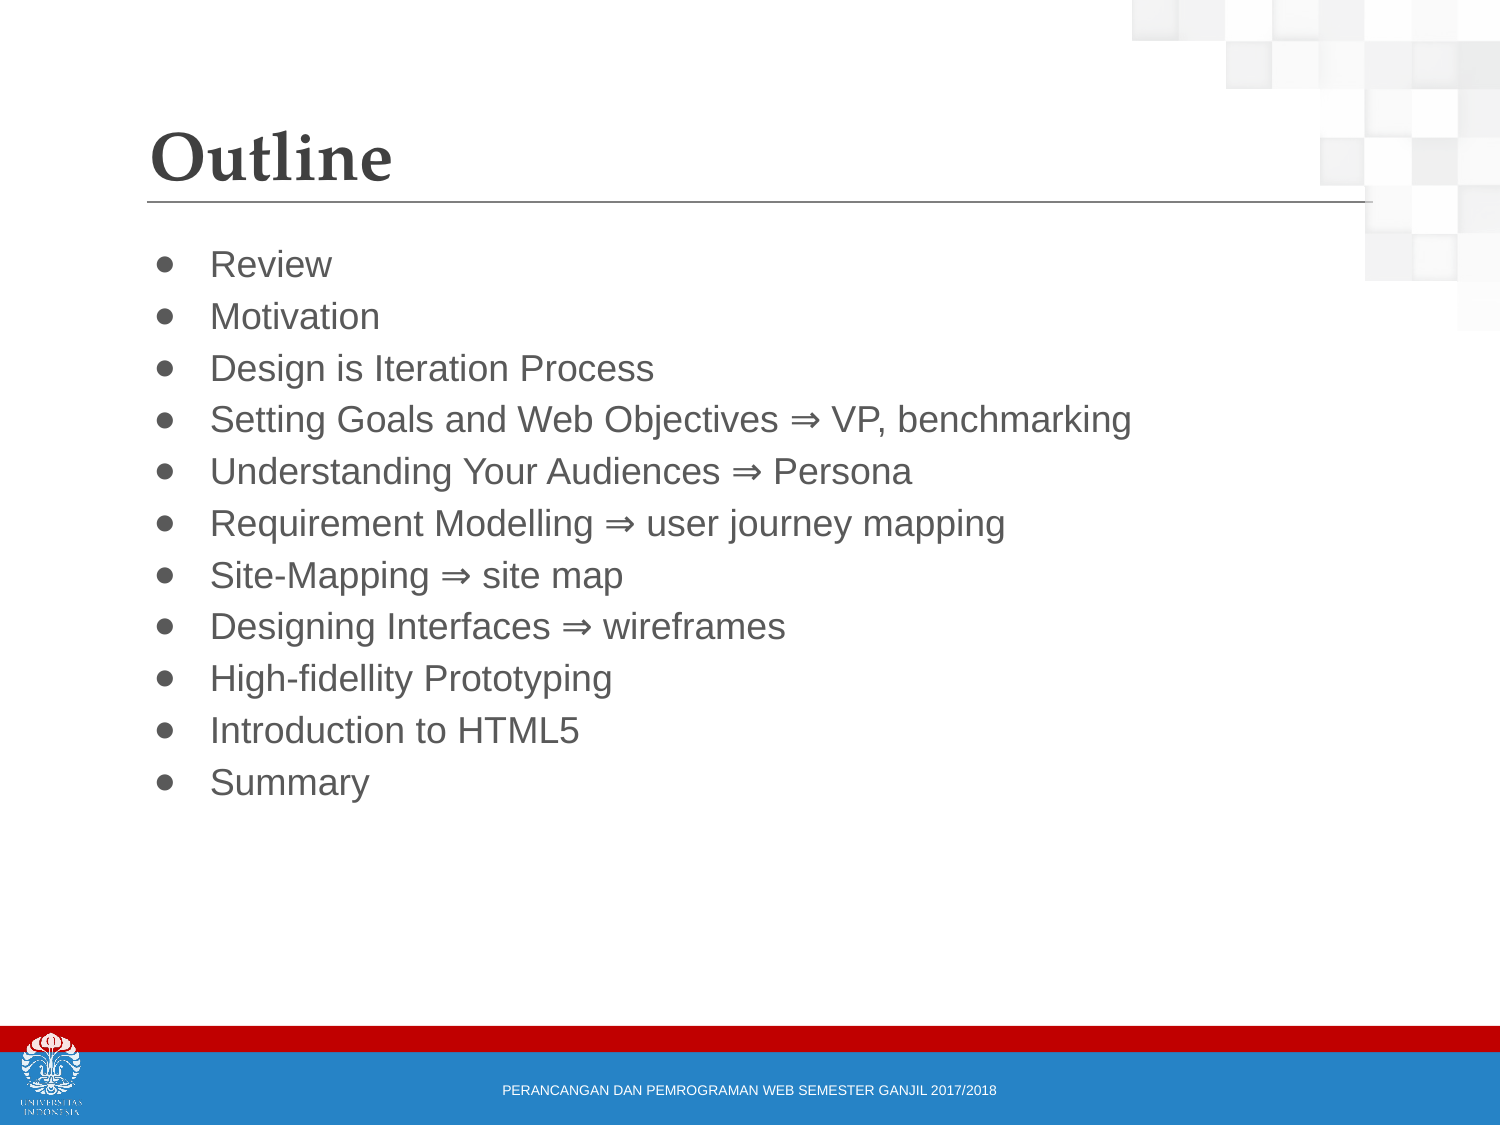

# Outline
Review
Motivation
Design is Iteration Process
Setting Goals and Web Objectives ⇒ VP, benchmarking
Understanding Your Audiences ⇒ Persona
Requirement Modelling ⇒ user journey mapping
Site-Mapping ⇒ site map
Designing Interfaces ⇒ wireframes
High-fidellity Prototyping
Introduction to HTML5
Summary

PERANCANGAN DAN PEMROGRAMAN WEB SEMESTER GANJIL 2017/2018